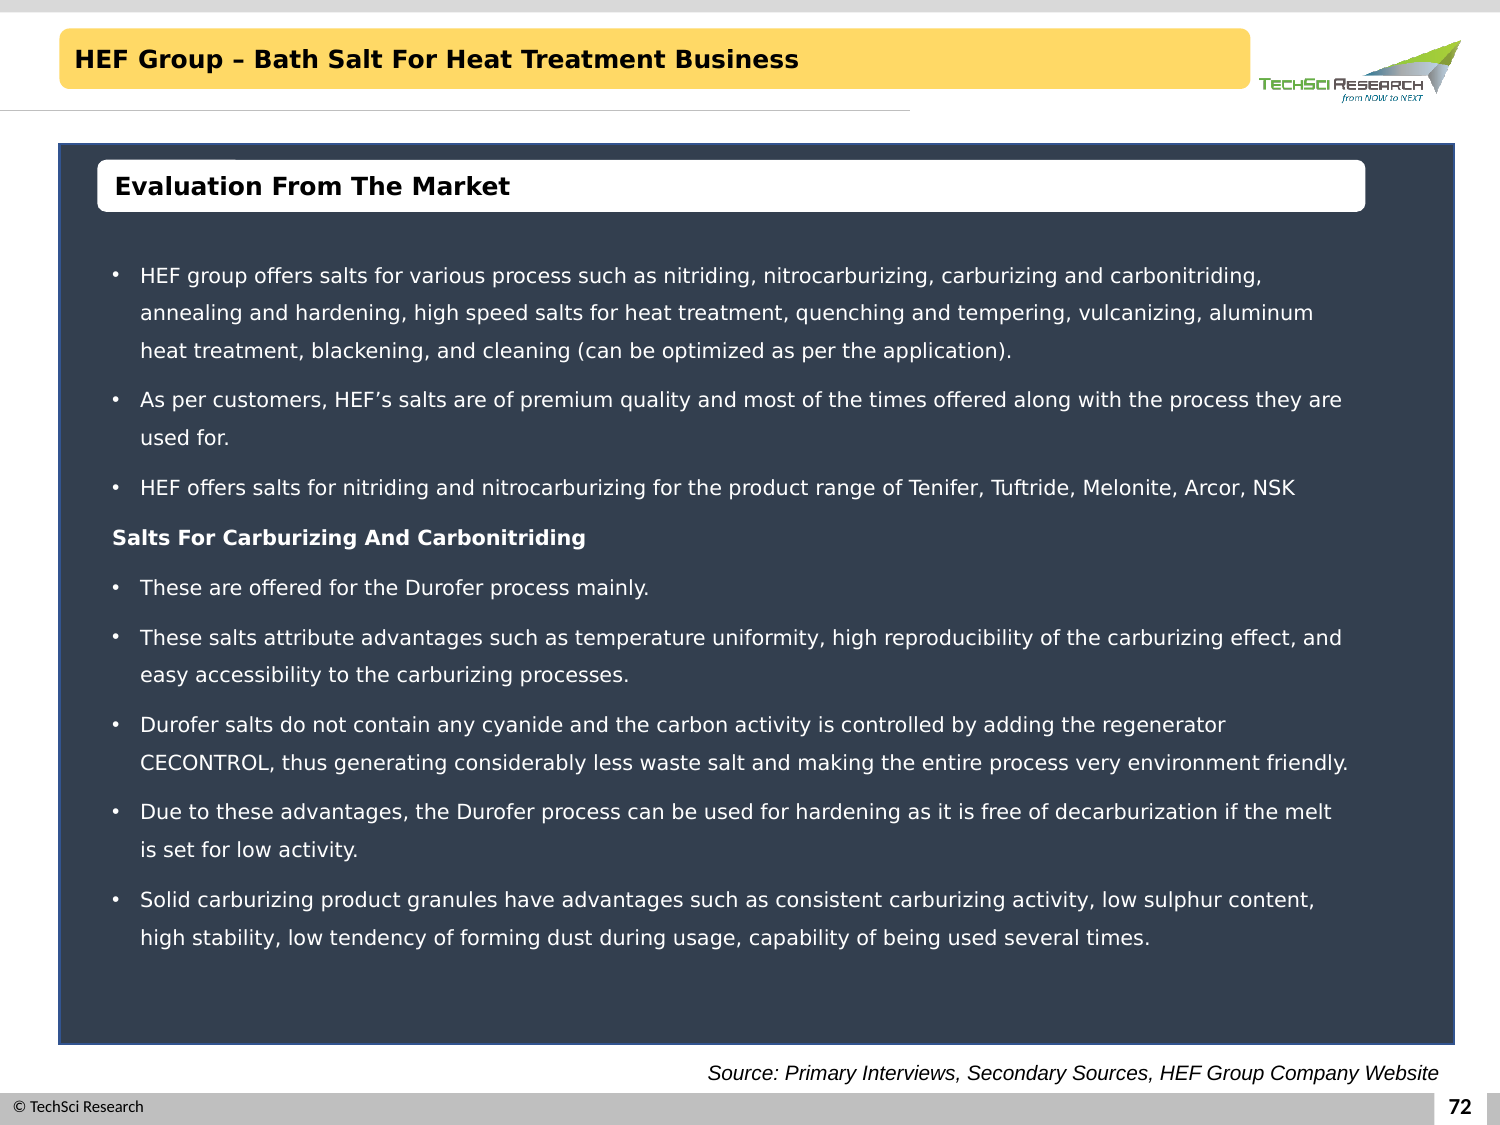

HEF Group – Bath Salt For Heat Treatment Business

Evaluation From The Market
HEF group offers salts for various process such as nitriding, nitrocarburizing, carburizing and carbonitriding, annealing and hardening, high speed salts for heat treatment, quenching and tempering, vulcanizing, aluminum heat treatment, blackening, and cleaning (can be optimized as per the application).
As per customers, HEF’s salts are of premium quality and most of the times offered along with the process they are used for.
HEF offers salts for nitriding and nitrocarburizing for the product range of Tenifer, Tuftride, Melonite, Arcor, NSK
Salts For Carburizing And Carbonitriding
These are offered for the Durofer process mainly.
These salts attribute advantages such as temperature uniformity, high reproducibility of the carburizing effect, and easy accessibility to the carburizing processes.
Durofer salts do not contain any cyanide and the carbon activity is controlled by adding the regenerator CECONTROL, thus generating considerably less waste salt and making the entire process very environment friendly.
Due to these advantages, the Durofer process can be used for hardening as it is free of decarburization if the melt is set for low activity.
Solid carburizing product granules have advantages such as consistent carburizing activity, low sulphur content, high stability, low tendency of forming dust during usage, capability of being used several times.
Source: Primary Interviews, Secondary Sources, HEF Group Company Website